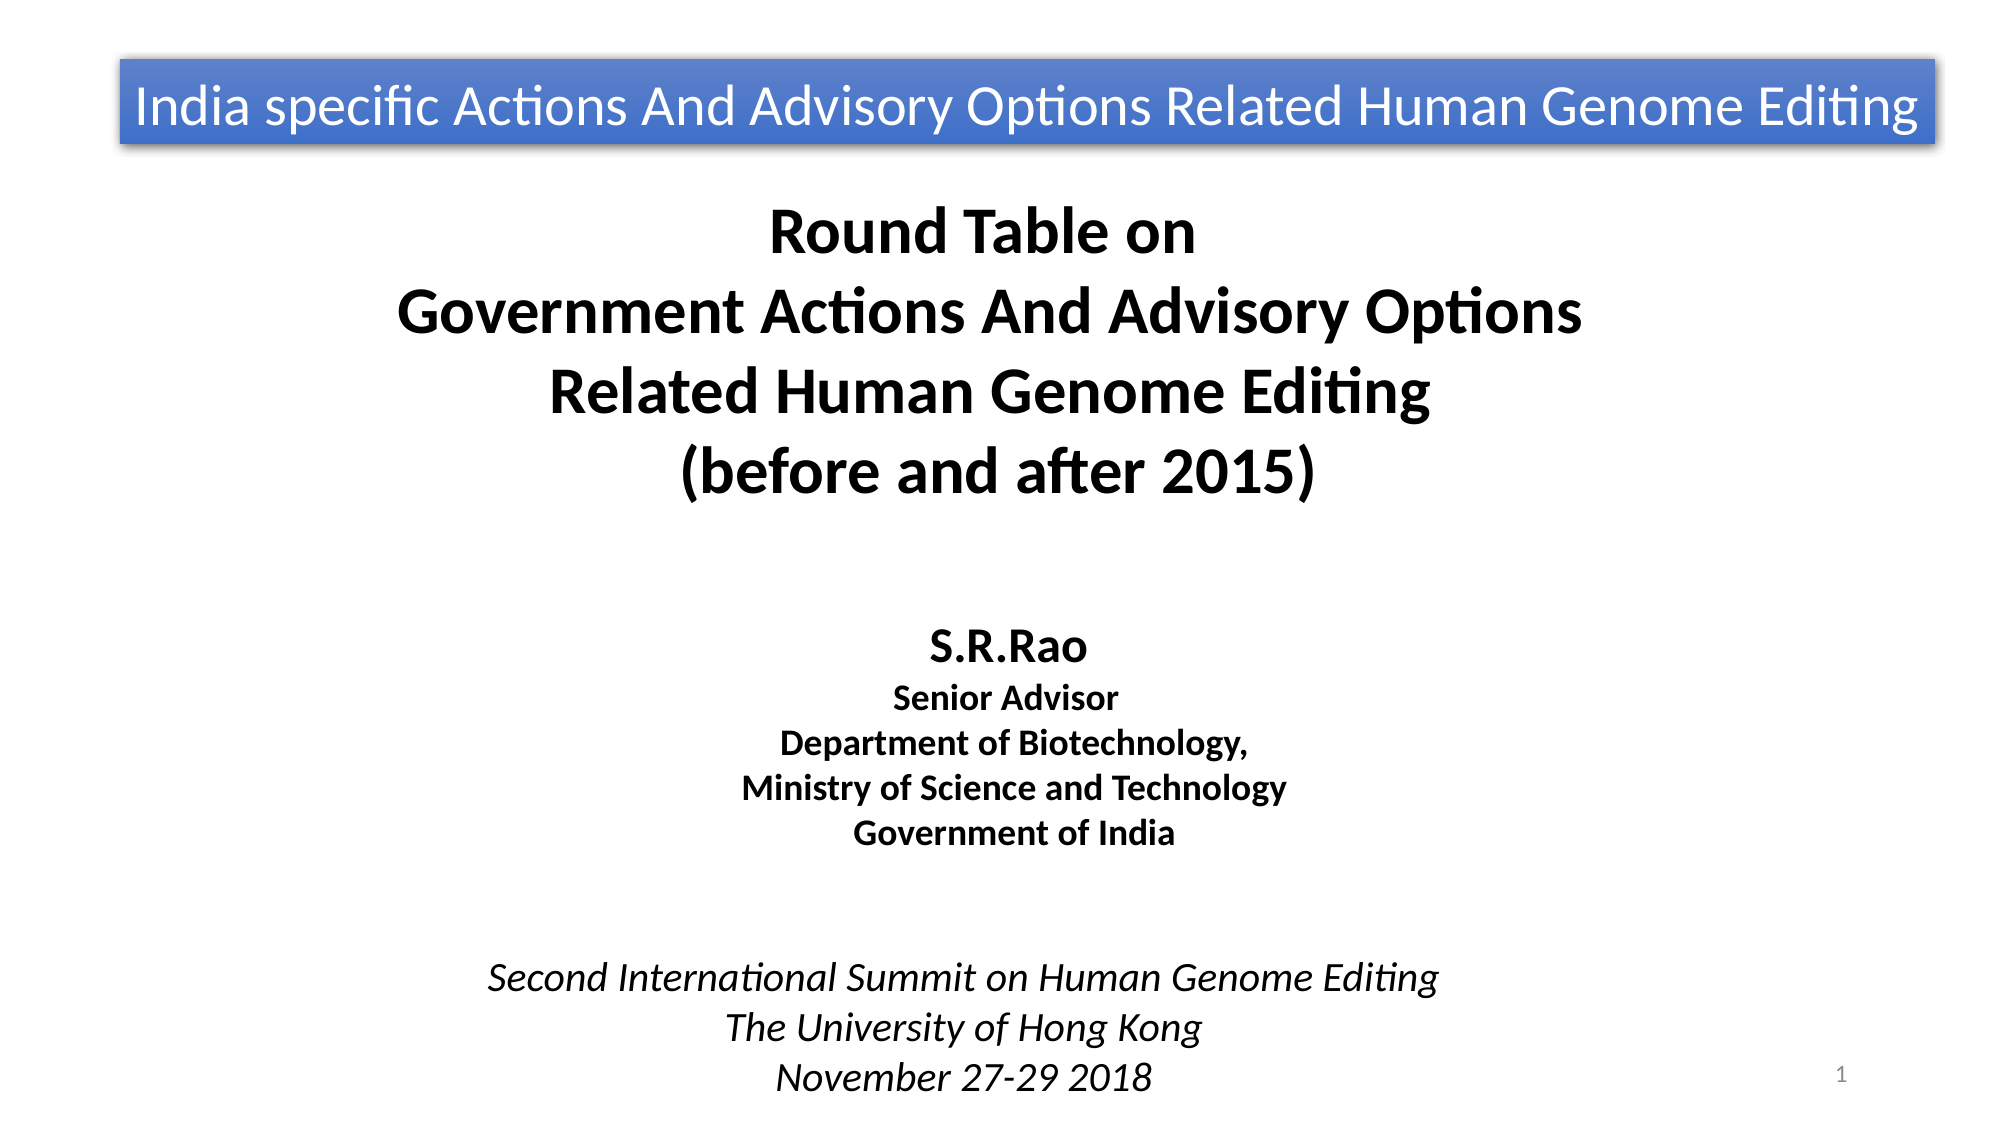

India specific Actions And Advisory Options Related Human Genome Editing
Round Table on
Government Actions And Advisory Options Related Human Genome Editing
 (before and after 2015)
S.R.Rao
Senior Advisor
Department of Biotechnology,
Ministry of Science and Technology
Government of India
Second International Summit on Human Genome Editing
The University of Hong Kong
November 27-29 2018
1